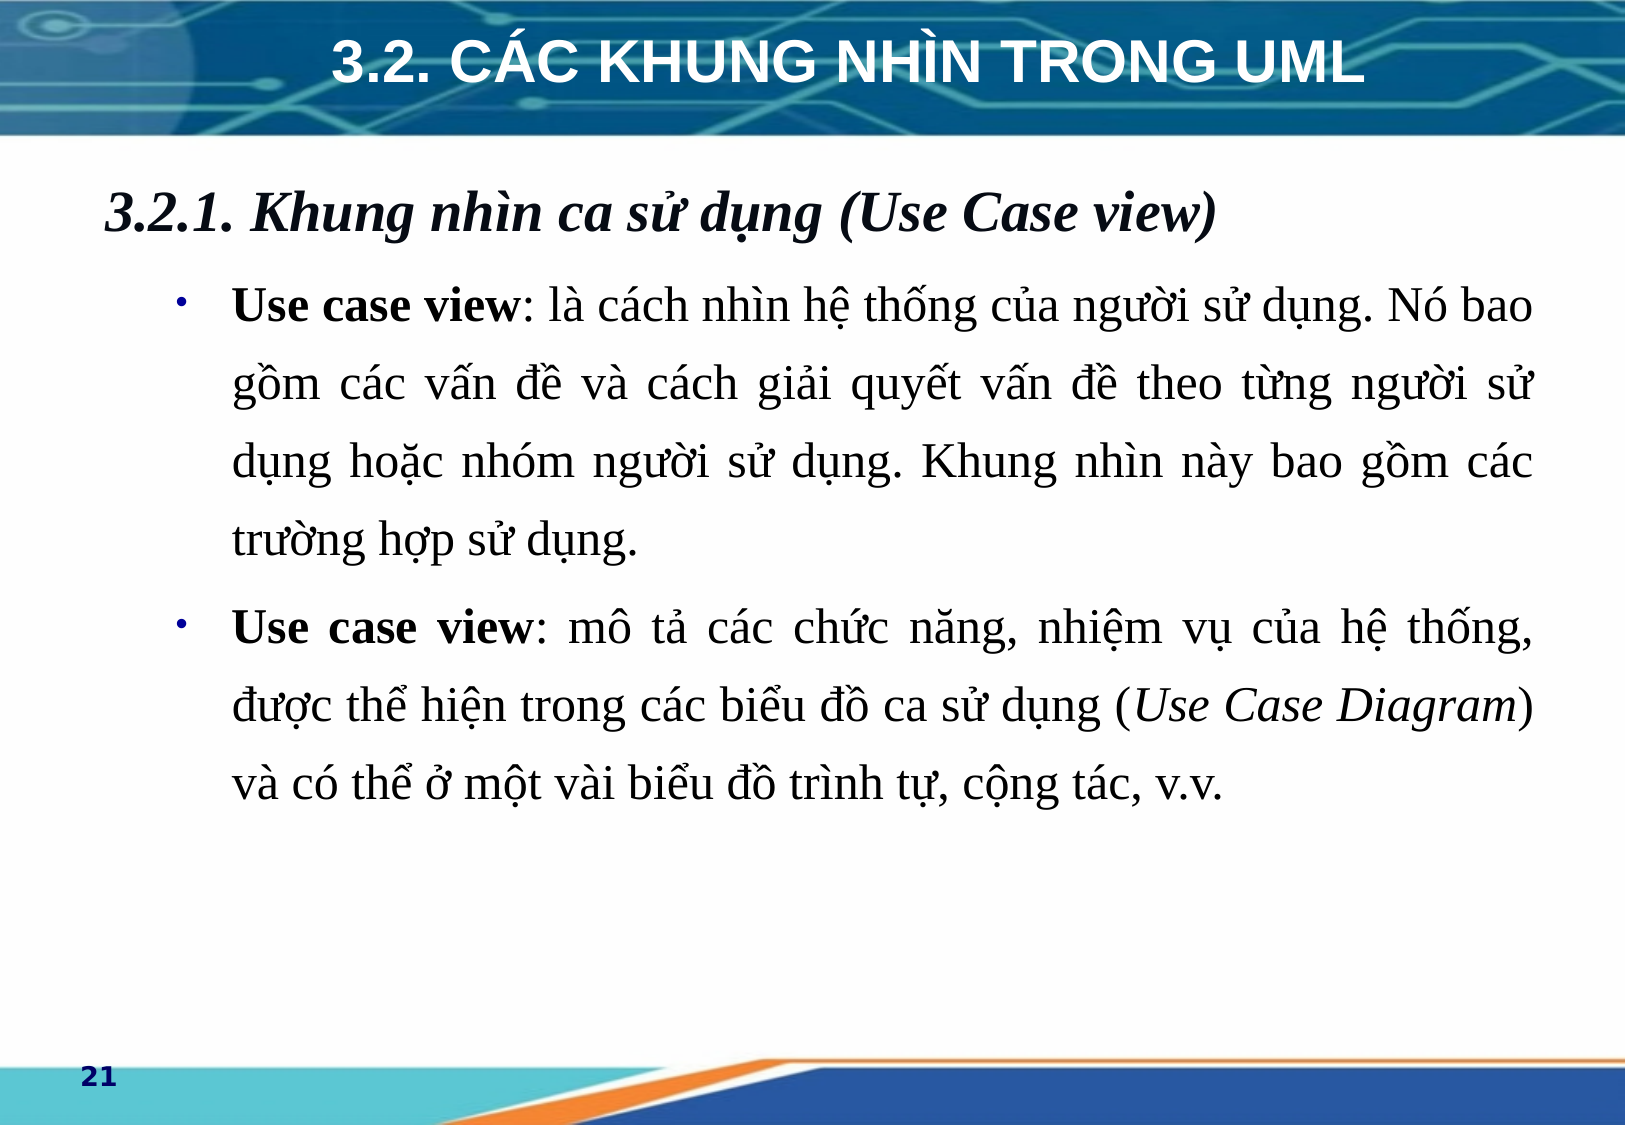

# 3.2. CÁC KHUNG NHÌN TRONG UML
3.2.1. Khung nhìn ca sử dụng (Use Case view)
Use case view: là cách nhìn hệ thống của người sử dụng. Nó bao gồm các vấn đề và cách giải quyết vấn đề theo từng người sử dụng hoặc nhóm người sử dụng. Khung nhìn này bao gồm các trường hợp sử dụng.
Use case view: mô tả các chức năng, nhiệm vụ của hệ thống, được thể hiện trong các biểu đồ ca sử dụng (Use Case Diagram) và có thể ở một vài biểu đồ trình tự, cộng tác, v.v.
21